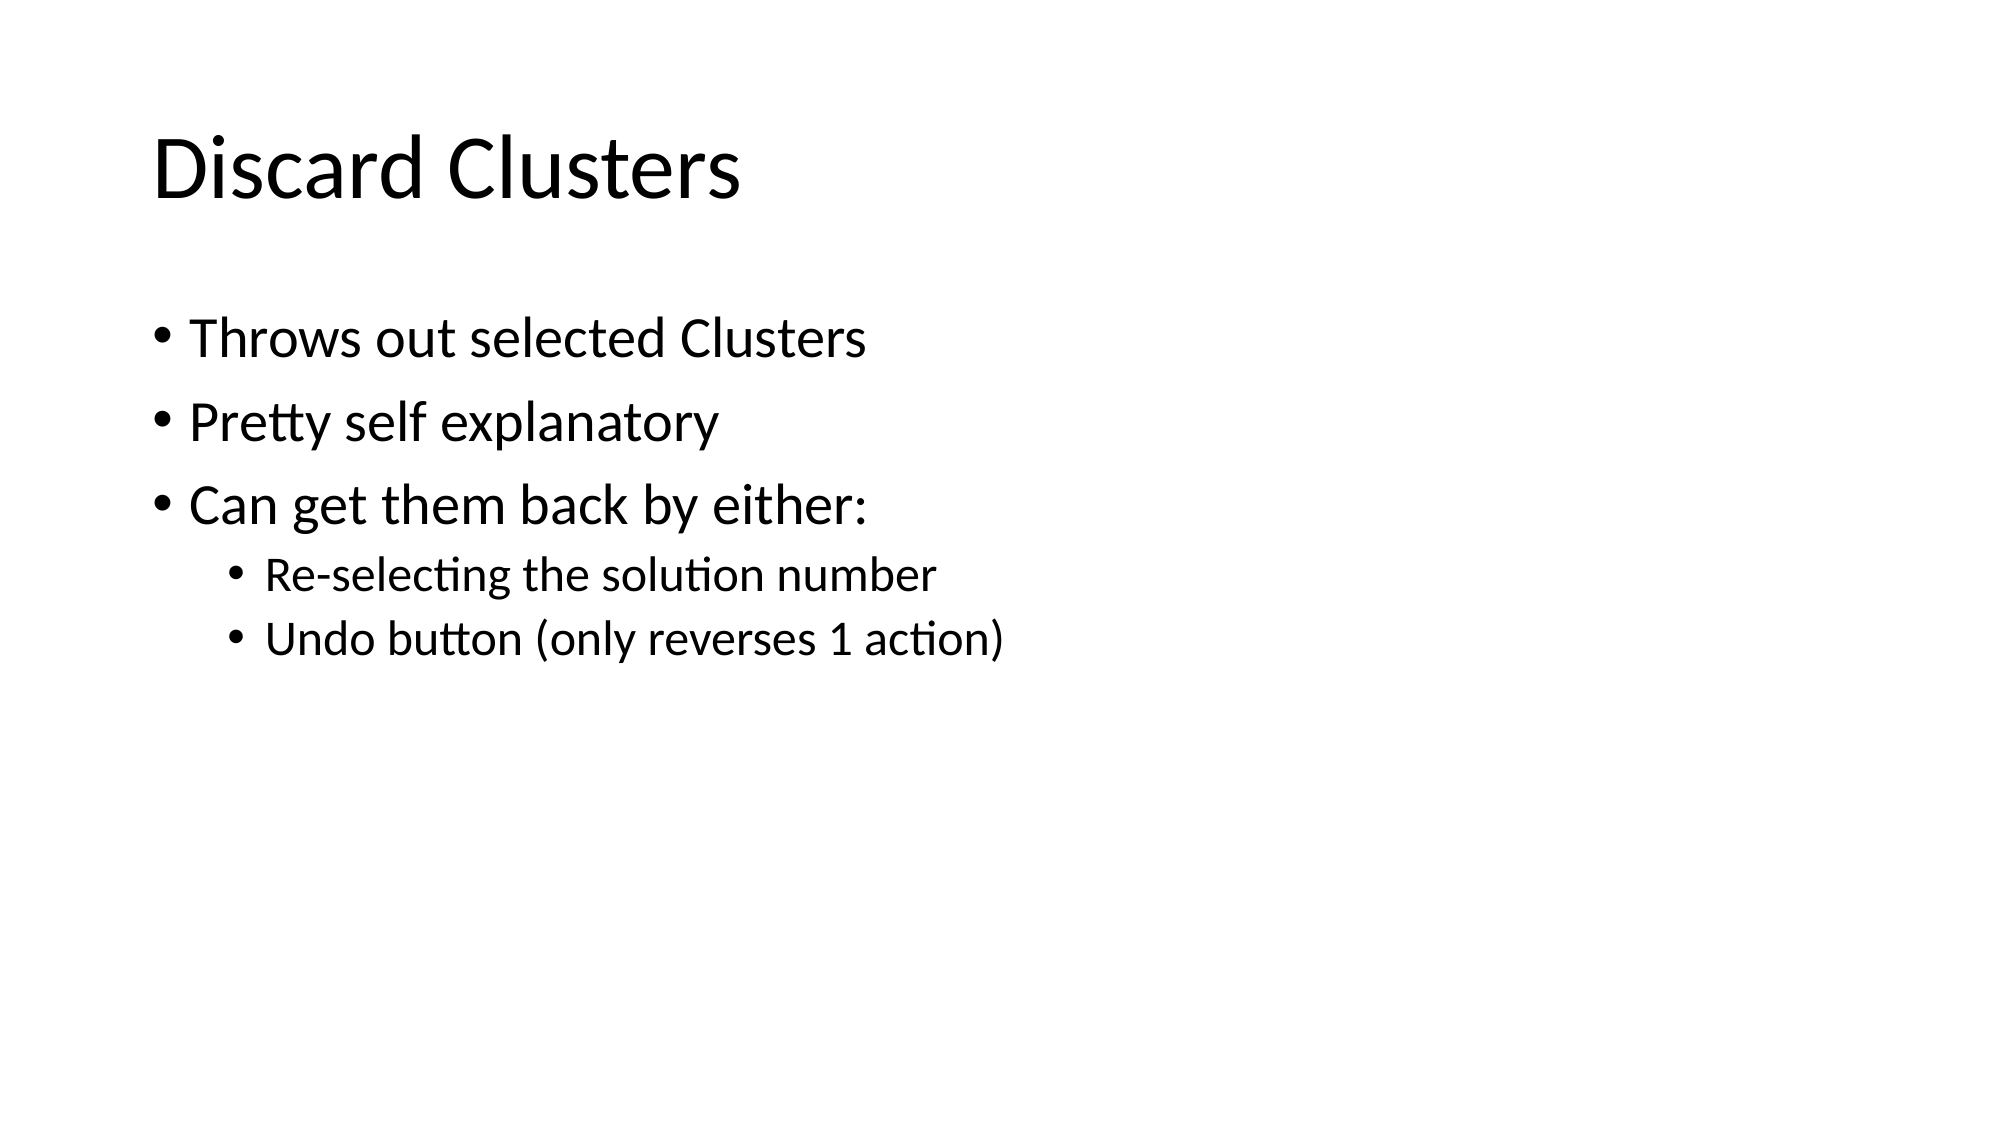

# Discard Clusters
Throws out selected Clusters
Pretty self explanatory
Can get them back by either:
Re-selecting the solution number
Undo button (only reverses 1 action)